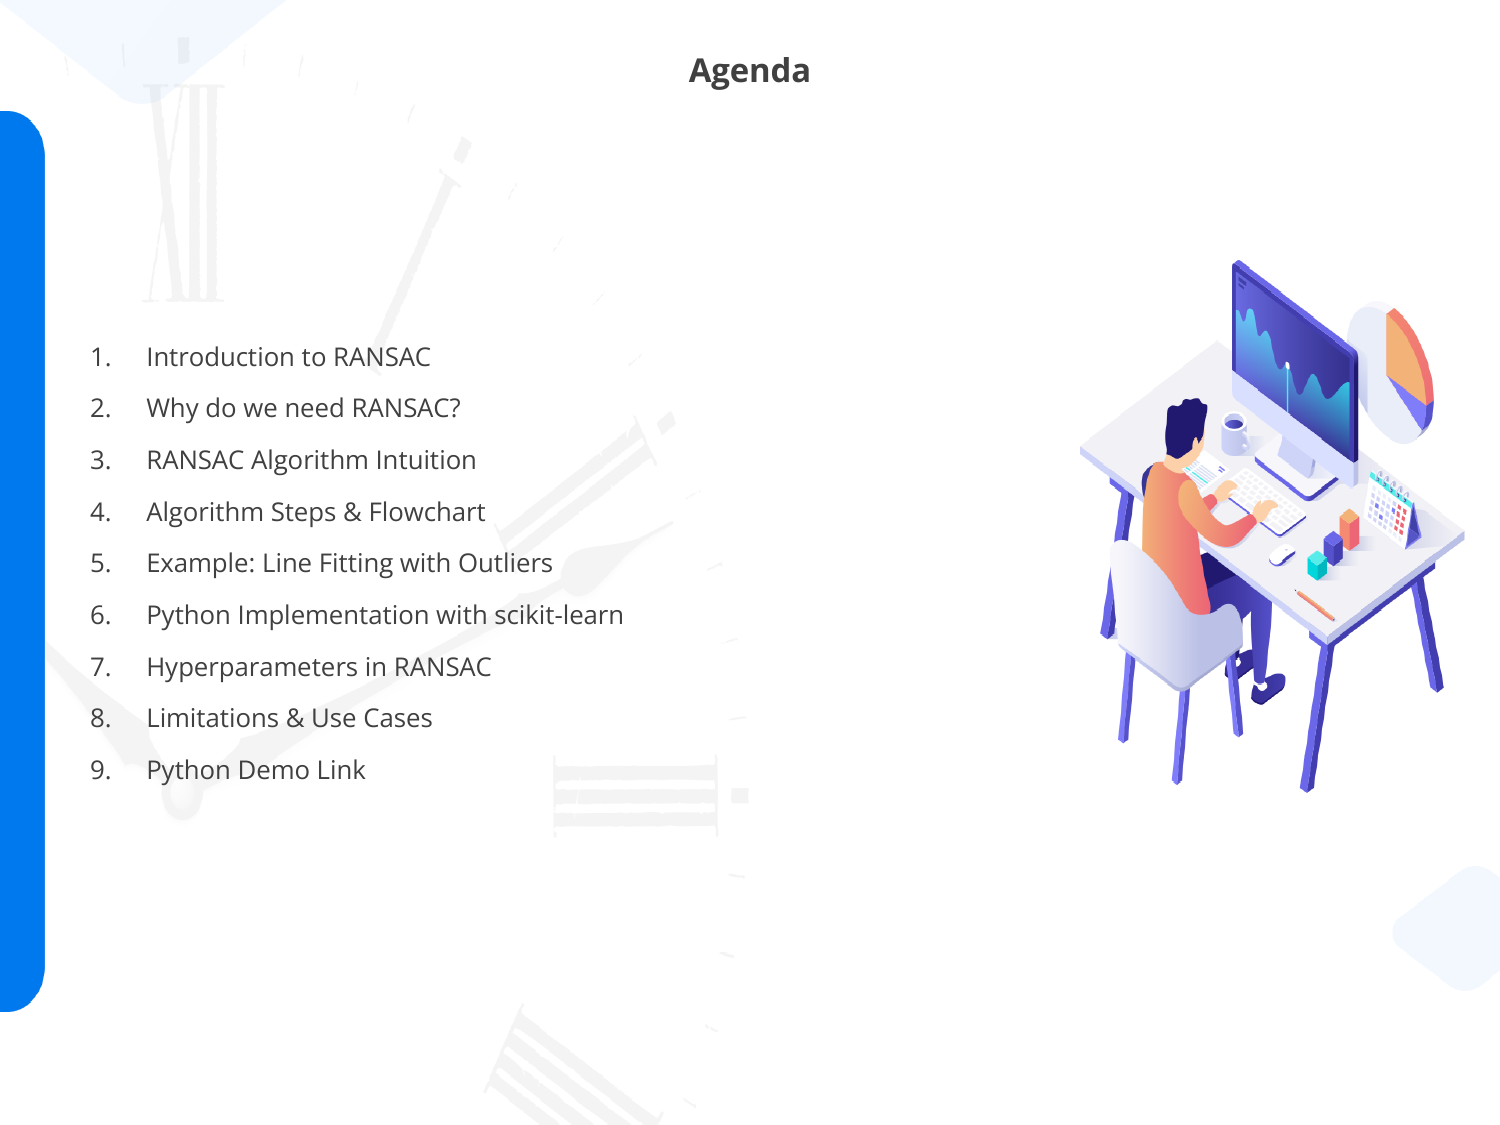

# Agenda
Introduction to RANSAC
Why do we need RANSAC?
RANSAC Algorithm Intuition
Algorithm Steps & Flowchart
Example: Line Fitting with Outliers
Python Implementation with scikit-learn
Hyperparameters in RANSAC
Limitations & Use Cases
Python Demo Link